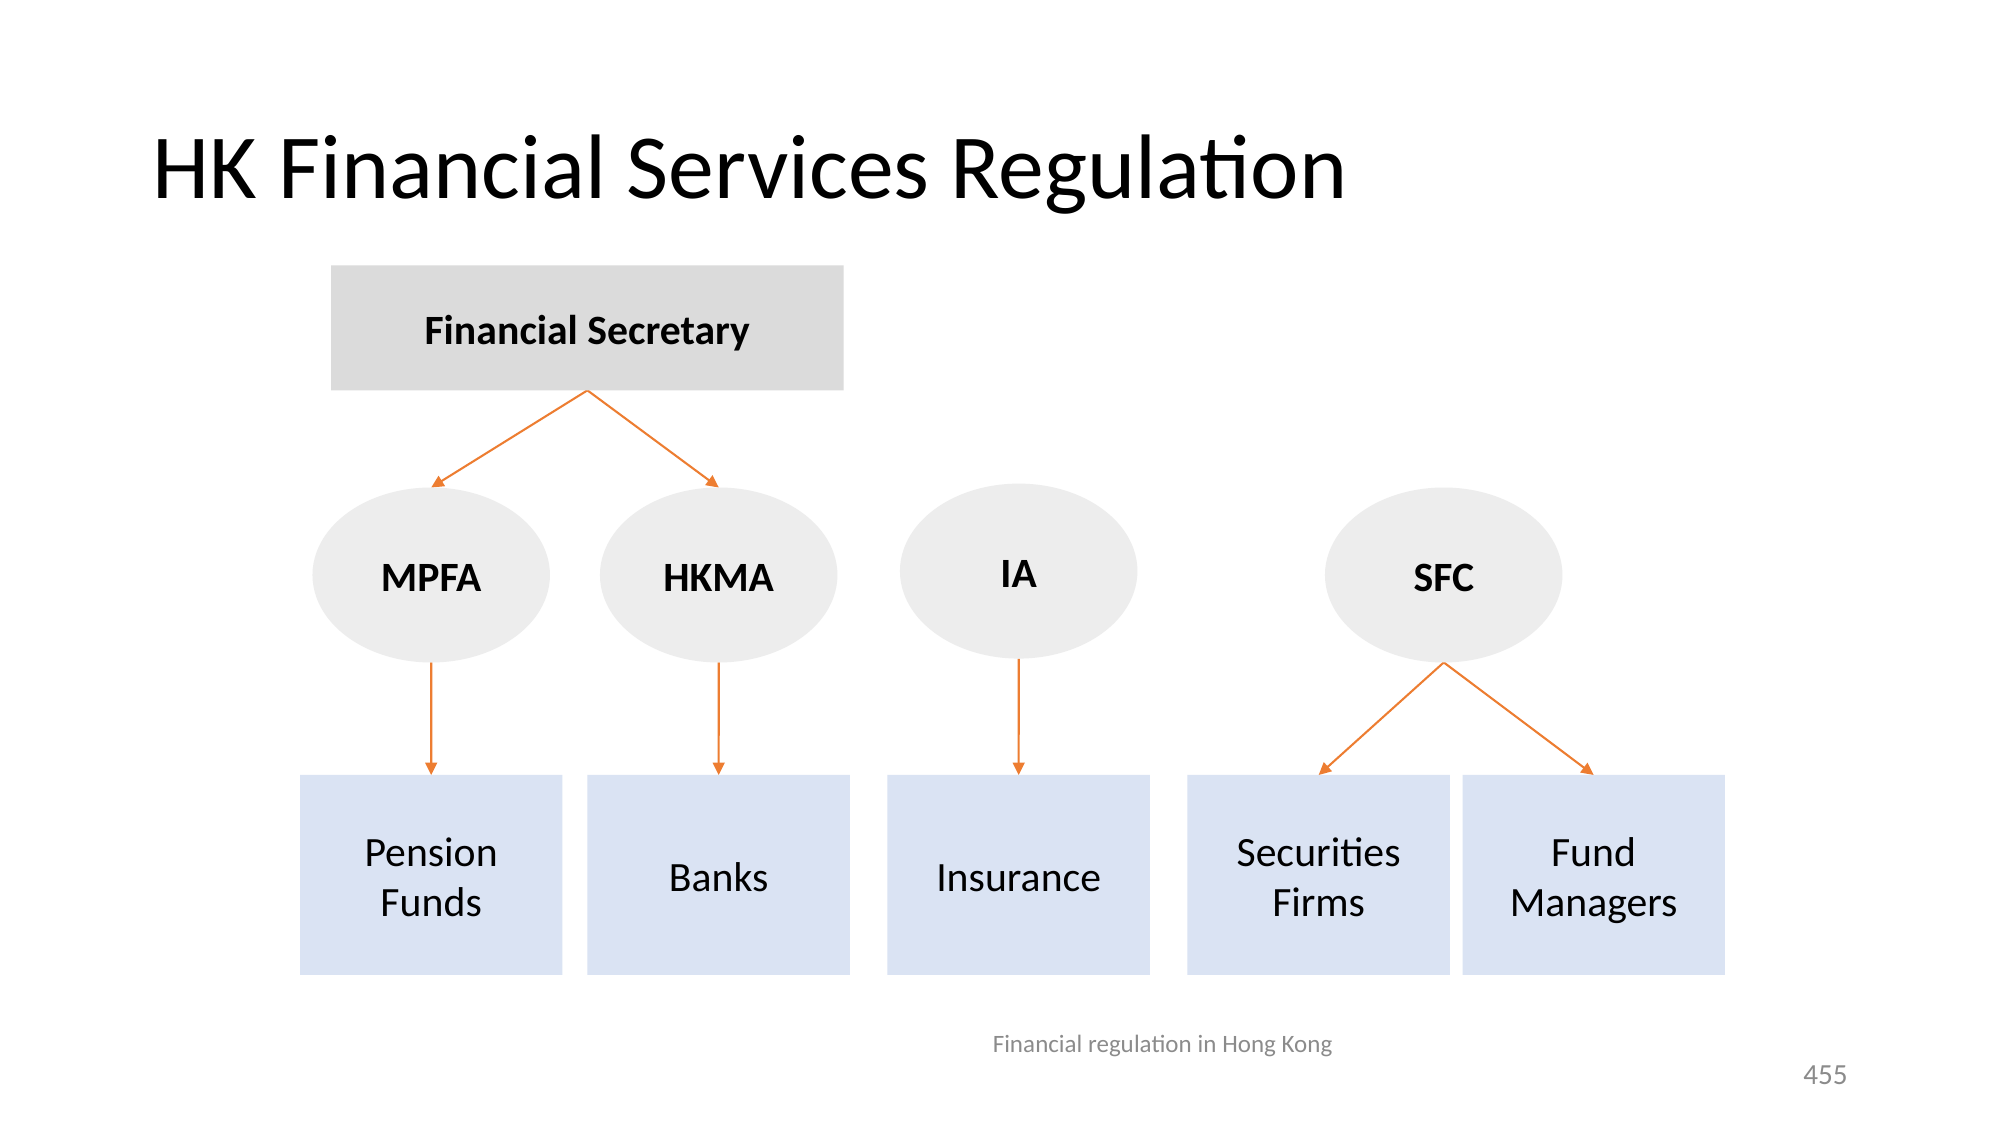

# HK Financial Services Regulation
Financial Secretary
IA
MPFA
HKMA
SFC
Pension Funds
Banks
Insurance
Securities Firms
Fund Managers
Financial regulation in Hong Kong
455